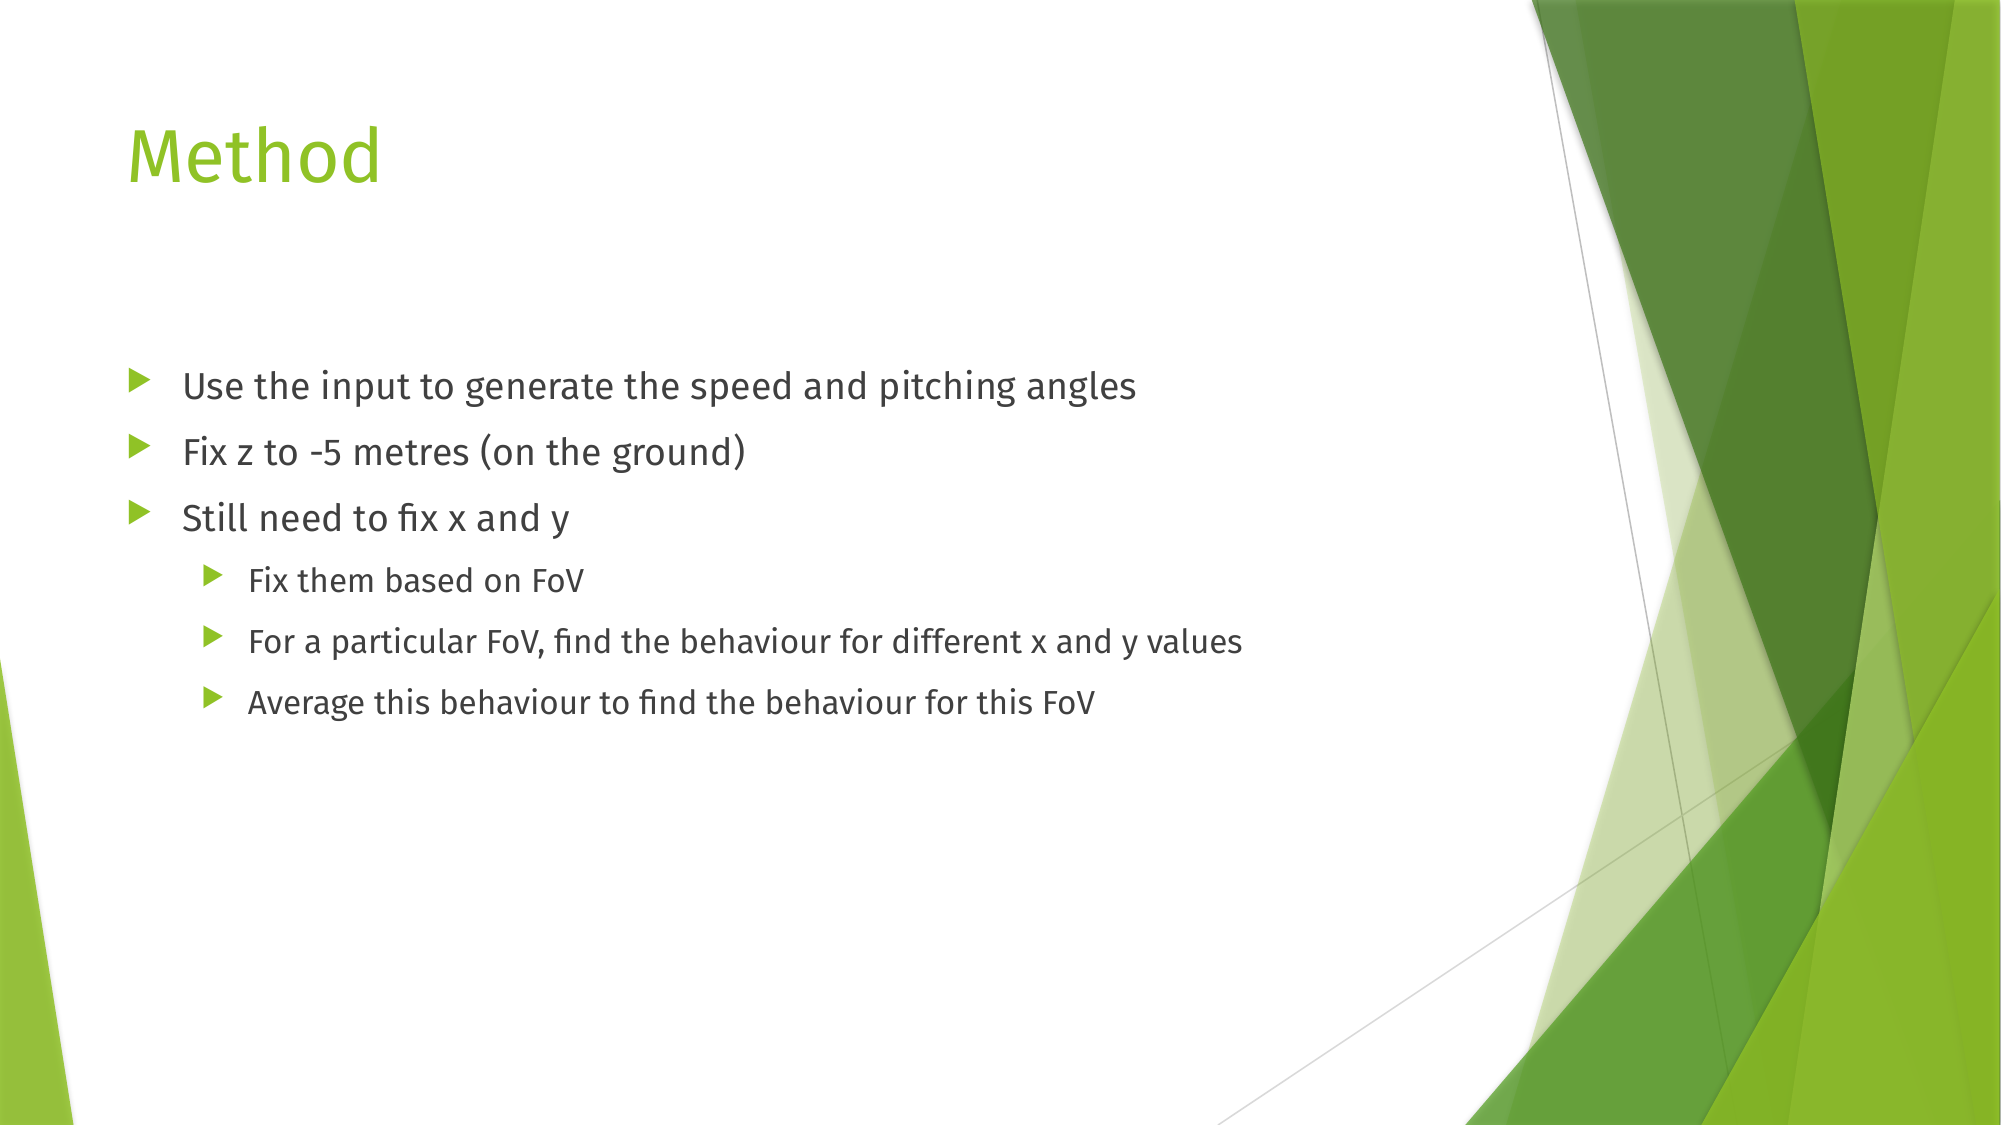

# Method
Use the input to generate the speed and pitching angles
Fix z to -5 metres (on the ground)
Still need to fix x and y
Fix them based on FoV
For a particular FoV, find the behaviour for different x and y values
Average this behaviour to find the behaviour for this FoV